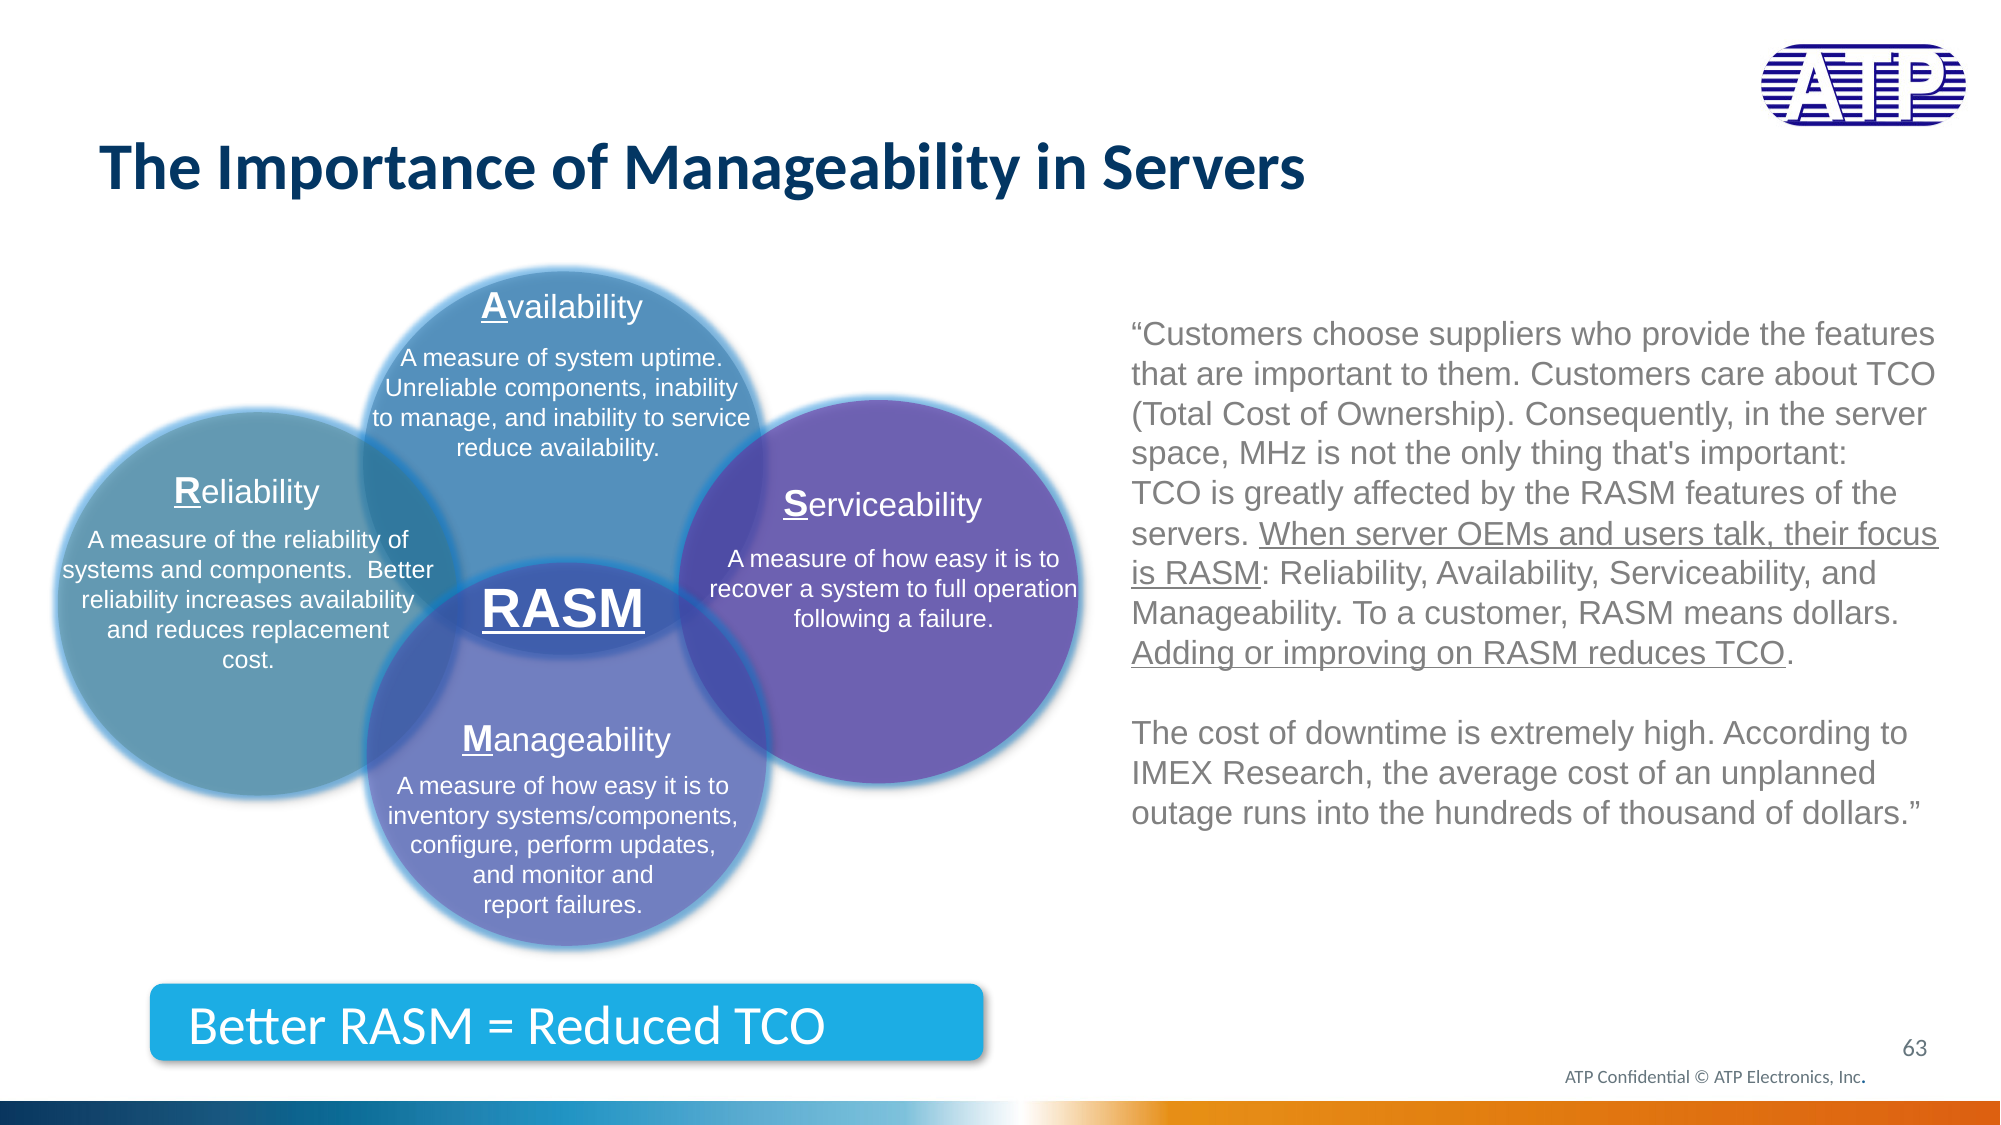

# The Importance of Manageability in Servers

Availability
“Customers choose suppliers who provide the features
that are important to them. Customers care about TCO
(Total Cost of Ownership). Consequently, in the server
space, MHz is not the only thing that's important:
TCO is greatly affected by the RASM features of the
servers. When server OEMs and users talk, their focus
is RASM: Reliability, Availability, Serviceability, and
Manageability. To a customer, RASM means dollars.
Adding or improving on RASM reduces TCO.
The cost of downtime is extremely high. According to
IMEX Research, the average cost of an unplanned
outage runs into the hundreds of thousand of dollars.”
A measure of system uptime.
Unreliable components, inability
to manage, and inability to service
reduce availability.

Reliability
Serviceability
A measure of the reliability of
systems and components.  Better
reliability increases availability
and reduces replacement
cost.

A measure of how easy it is to
recover a system to full operation
following a failure.

RASM
Manageability
A measure of how easy it is to
inventory systems/components,
configure, perform updates,
and monitor and
report failures.
Better RASM = Reduced TCO